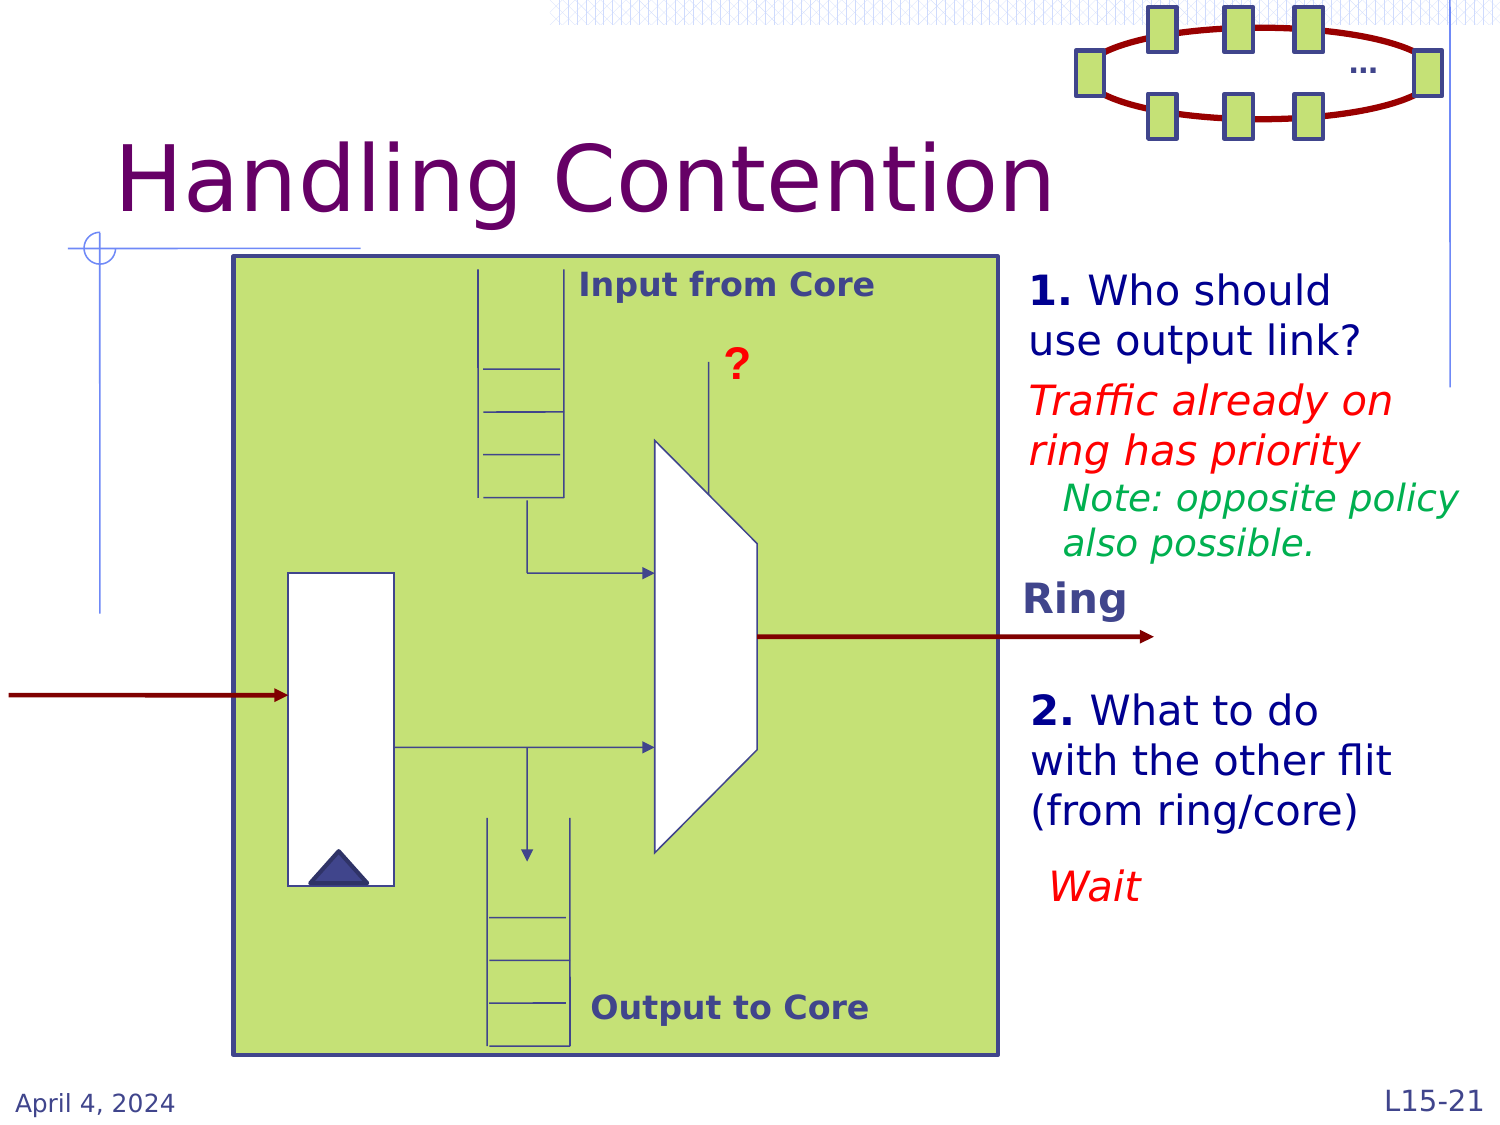

…

# Handling Contention

Input from Core
1. Who should use output link?

?

Traffic already on ring has priority
Note: opposite policy also possible.

Ring

2. What to do with the other flit (from ring/core)

Wait
Output to Core
April 4, 2024
L15-21